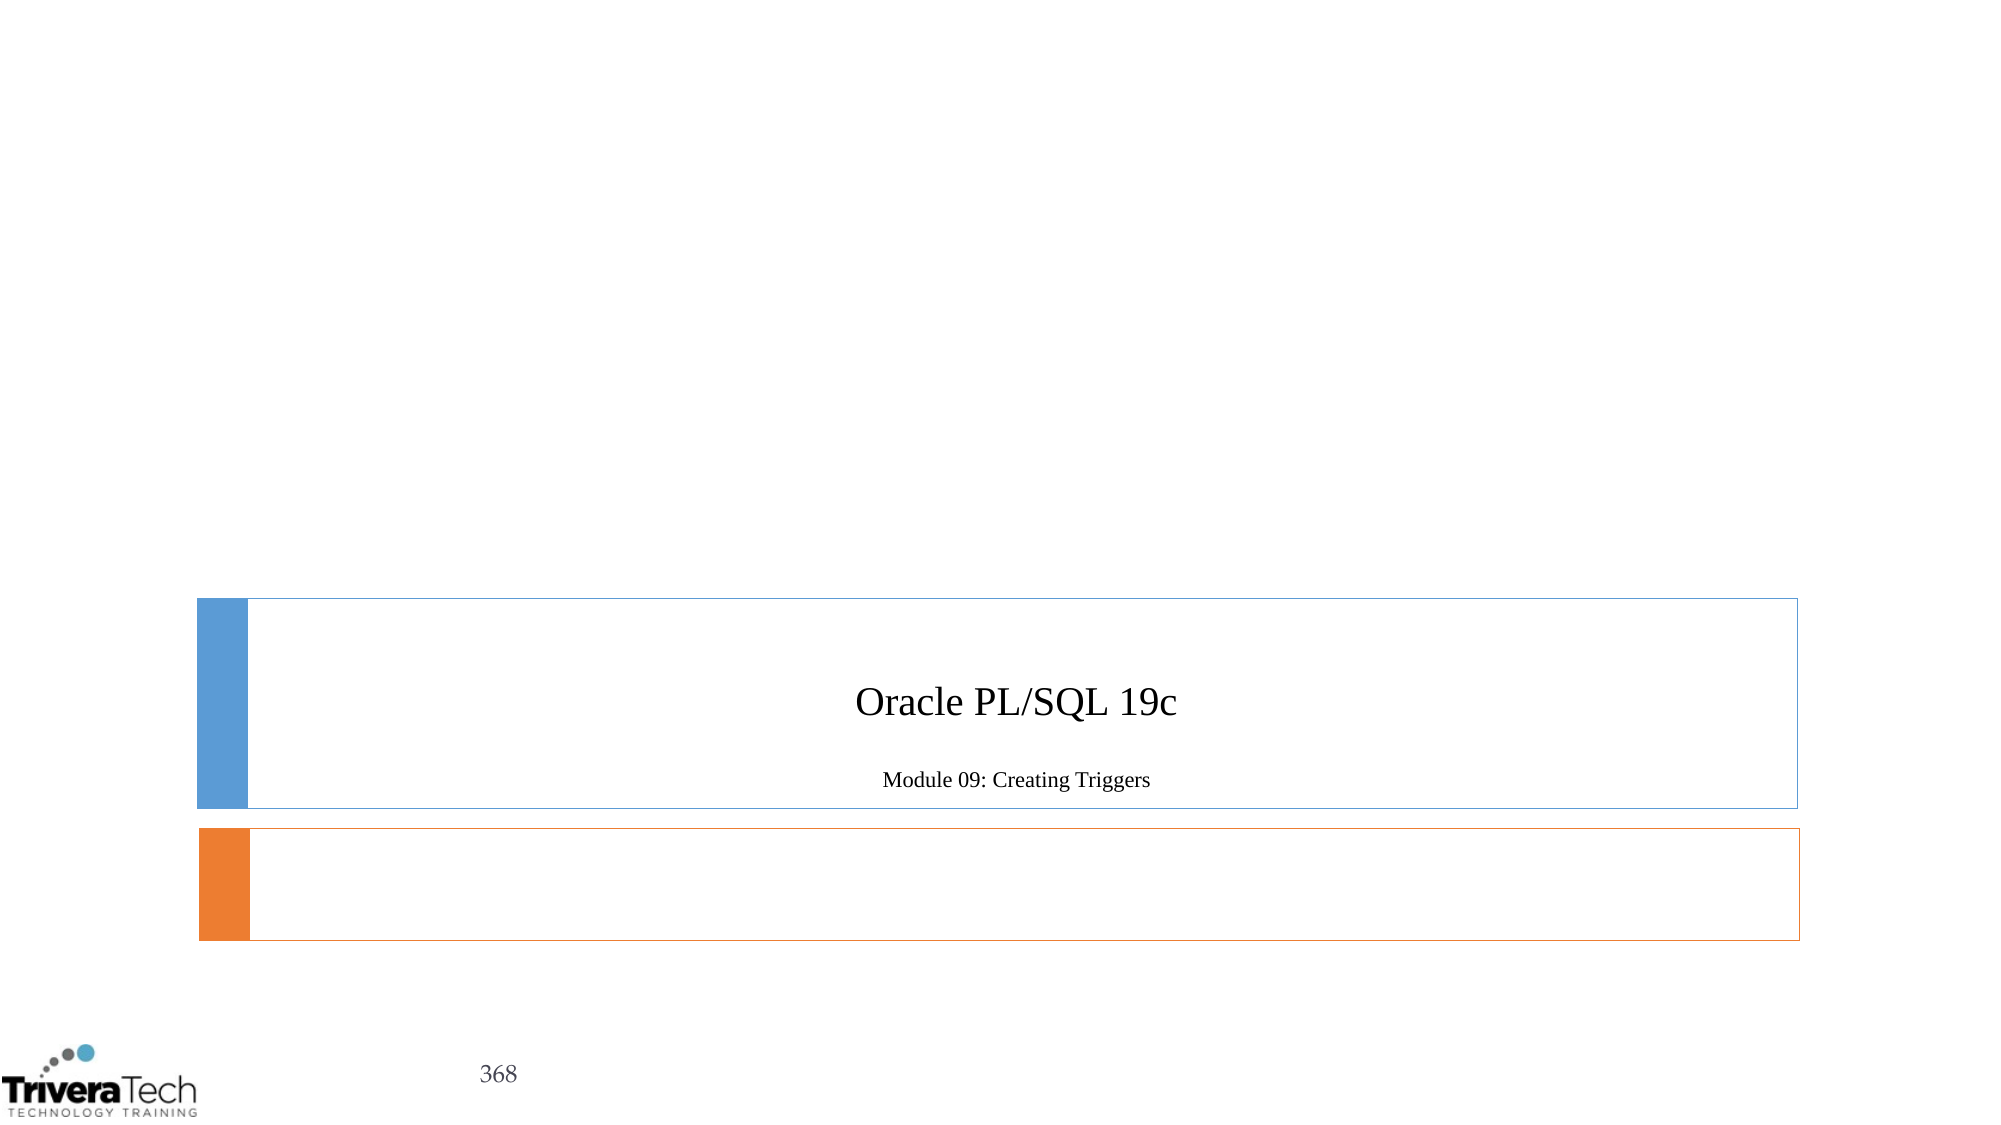

# Oracle PL/SQL 19c Module 09: Creating Triggers

368